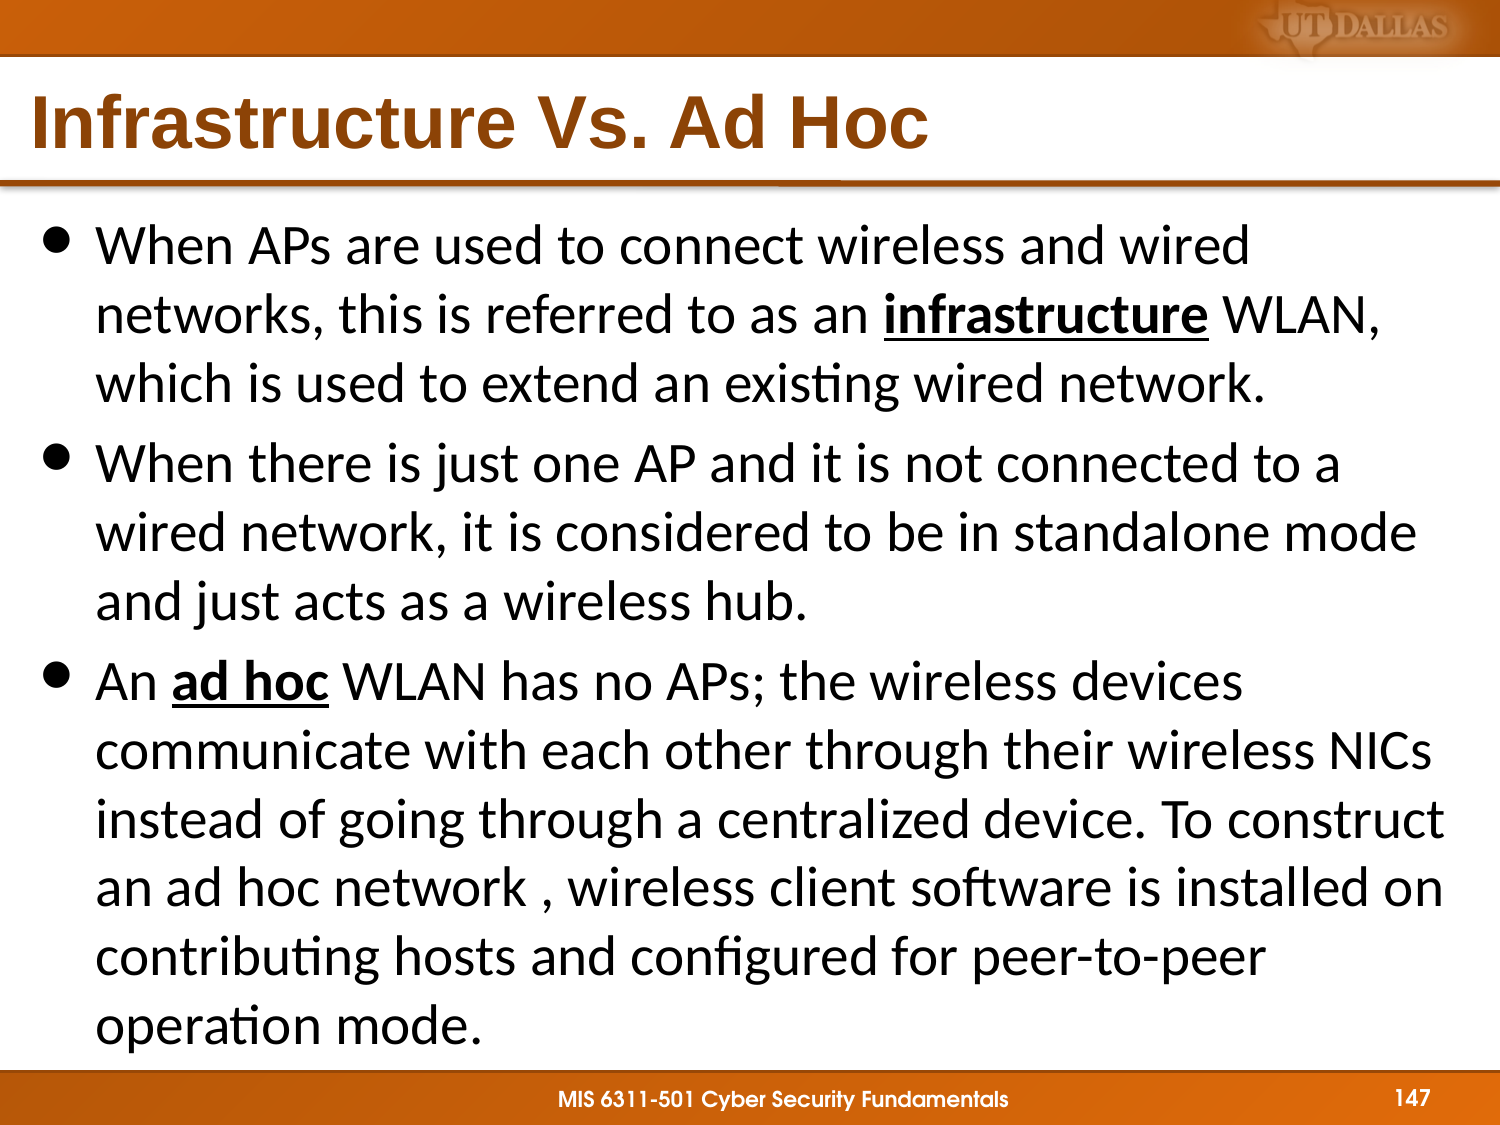

# Infrastructure Vs. Ad Hoc
When APs are used to connect wireless and wired networks, this is referred to as an infrastructure WLAN, which is used to extend an existing wired network.
When there is just one AP and it is not connected to a wired network, it is considered to be in standalone mode and just acts as a wireless hub.
An ad hoc WLAN has no APs; the wireless devices communicate with each other through their wireless NICs instead of going through a centralized device. To construct an ad hoc network , wireless client software is installed on contributing hosts and configured for peer-to-peer operation mode.
147